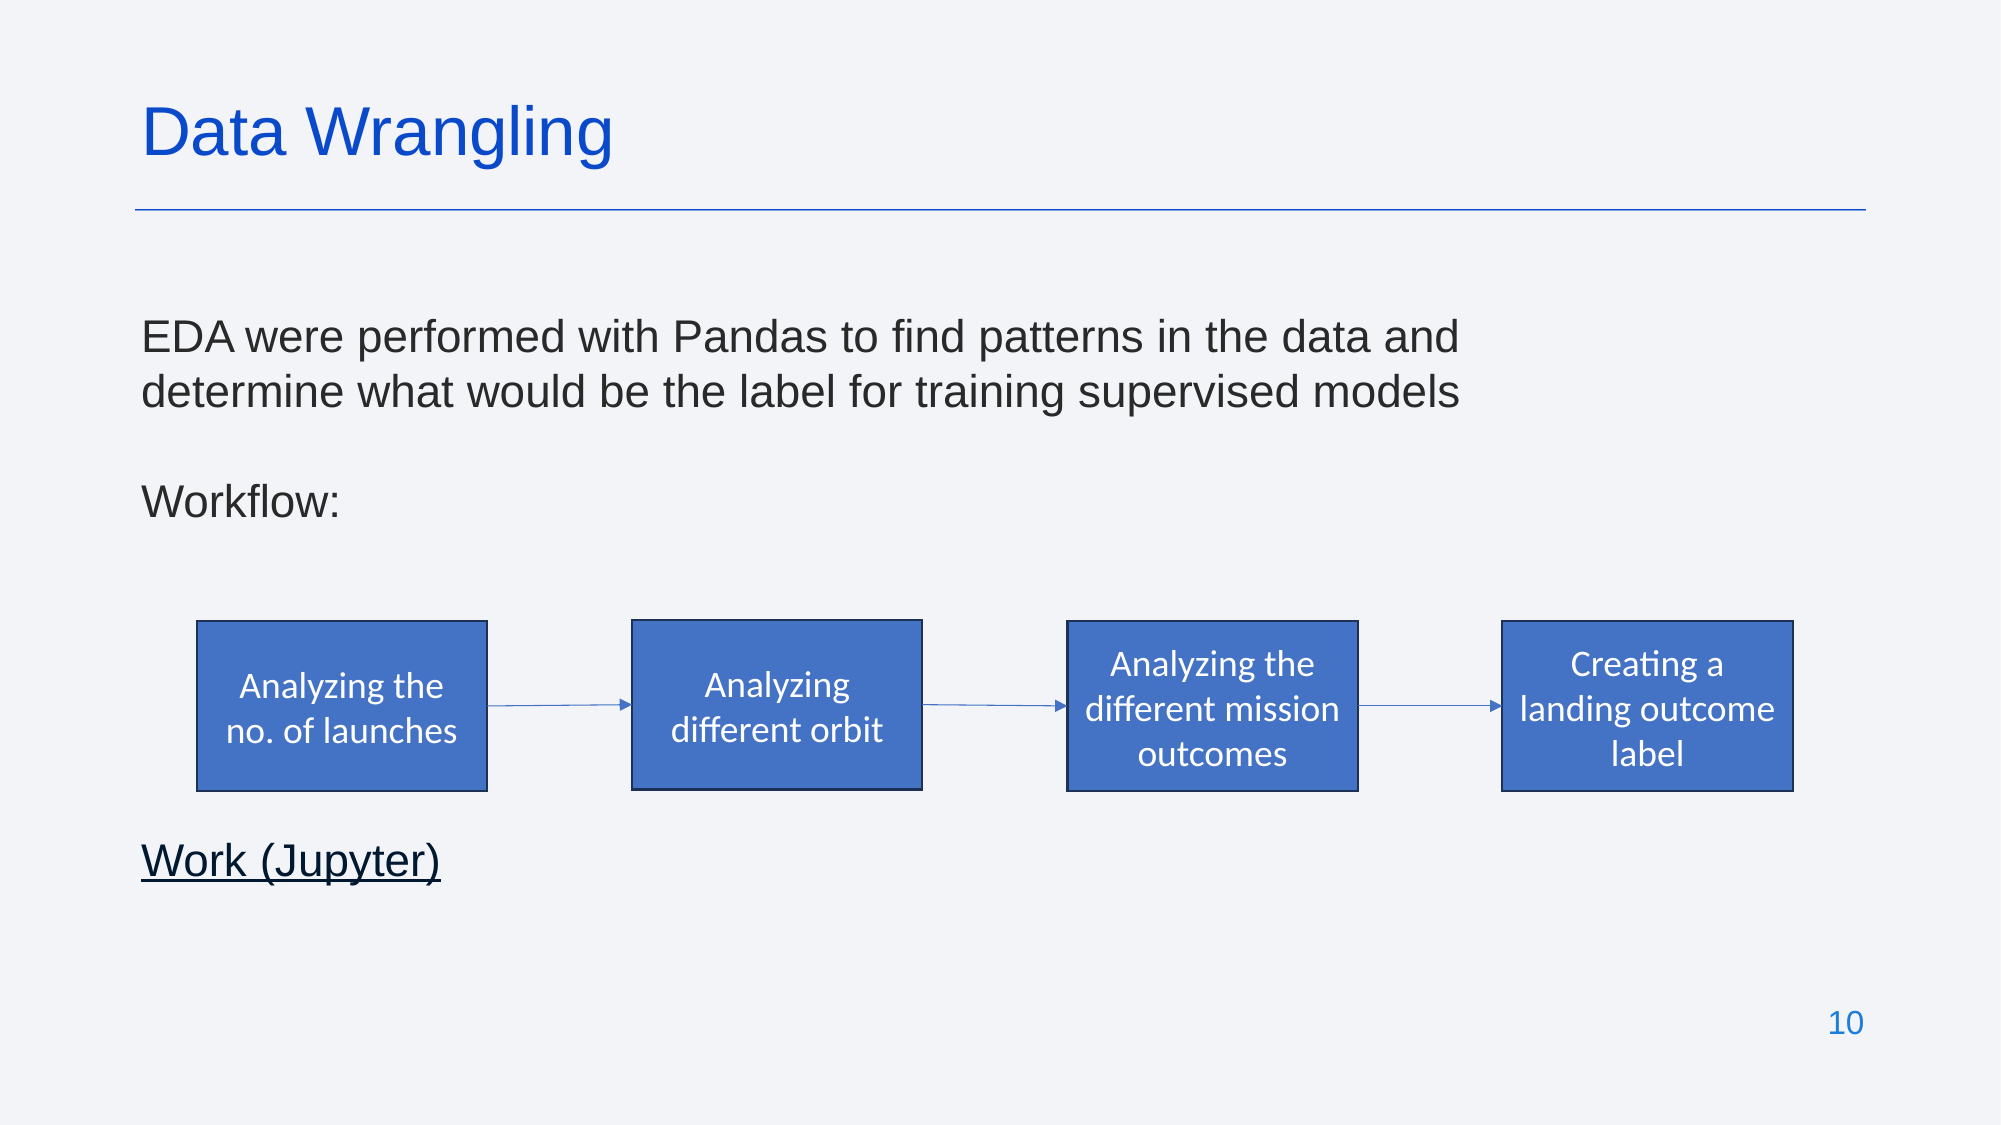

Data Wrangling
EDA were performed with Pandas to find patterns in the data and determine what would be the label for training supervised models

Workflow:

Work (Jupyter)

Analyzing different orbit
Analyzing the no. of launches
Analyzing the different mission outcomes
Creating a landing outcome label
10